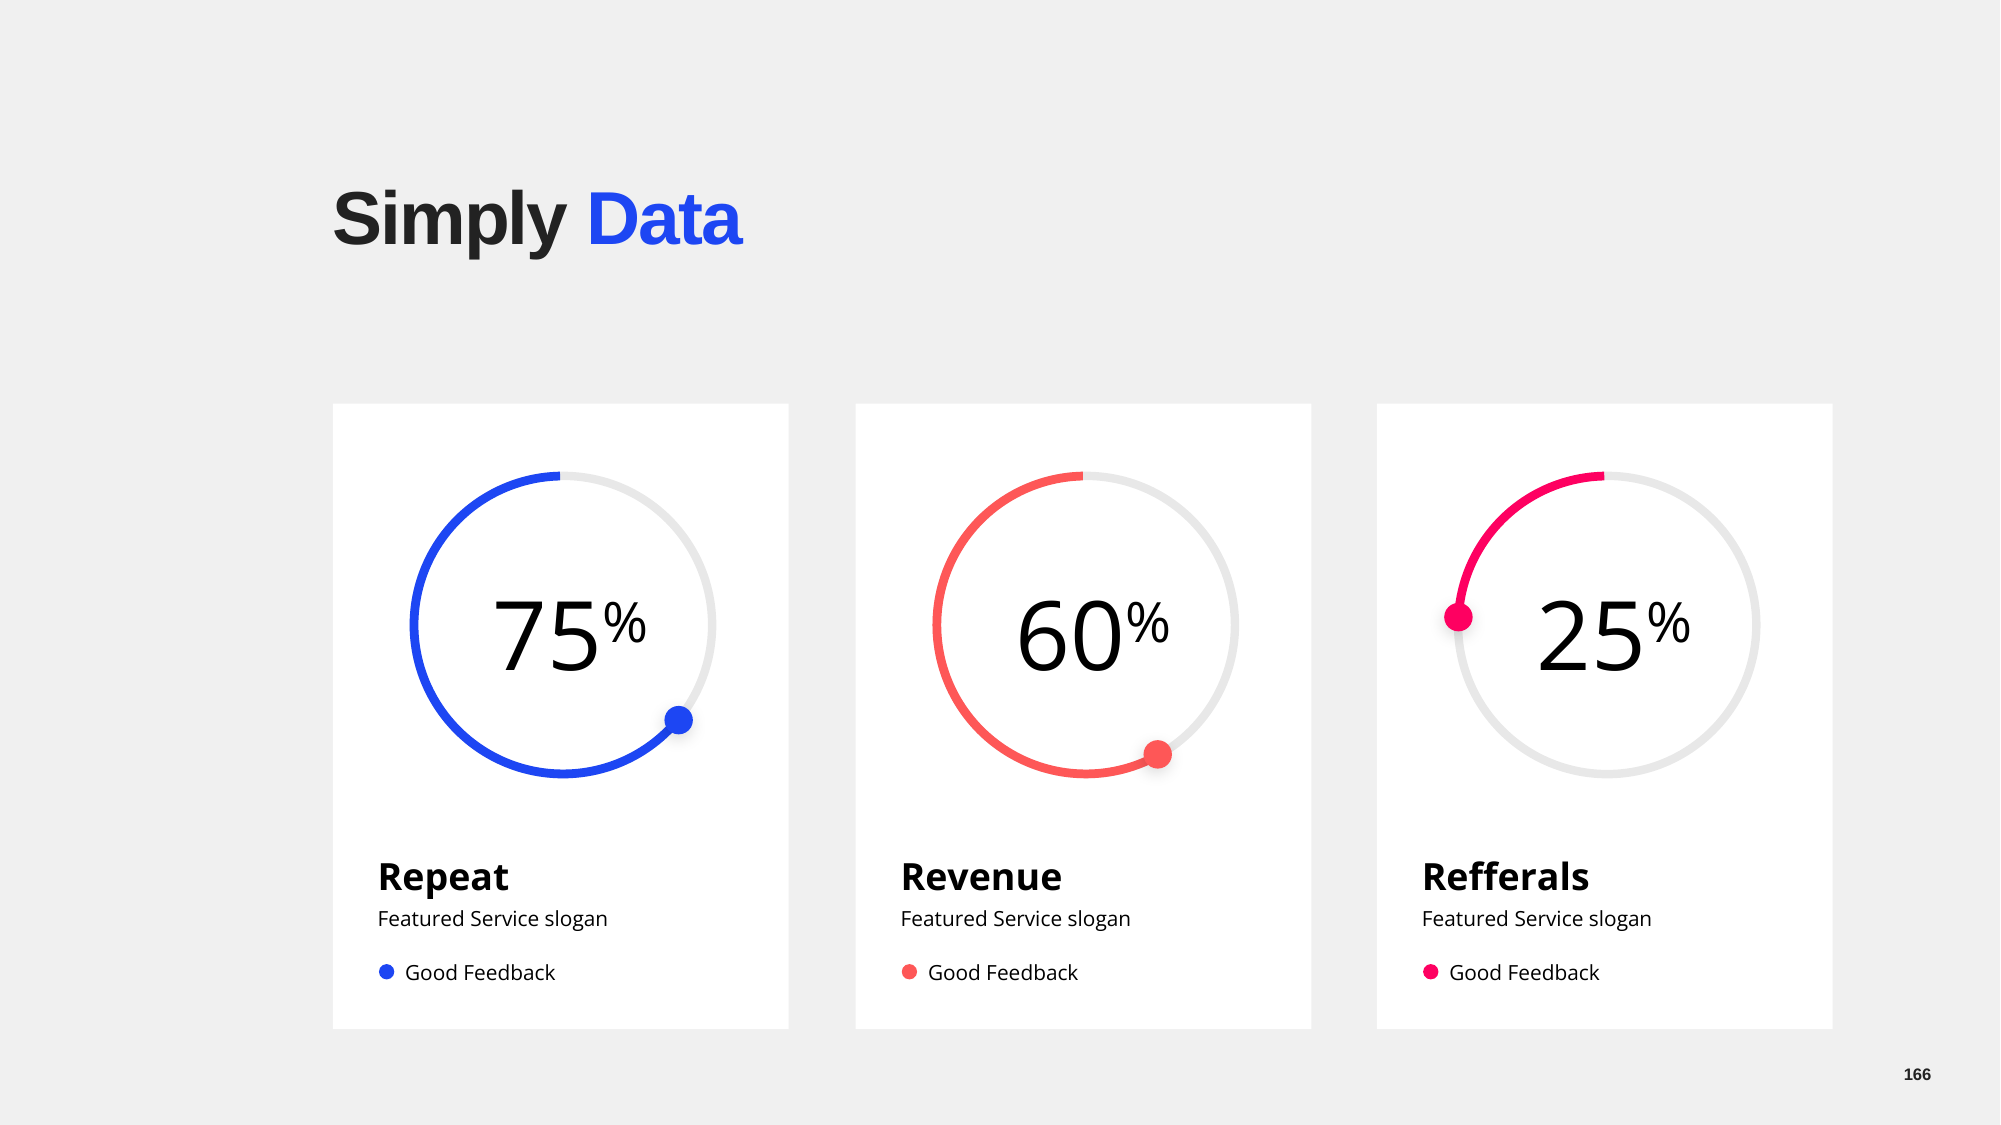

# Simply Data
Repeat
Featured Service slogan
     Good Feedback

75%

Revenue
Featured Service slogan
     Good Feedback

60%

Refferals
Featured Service slogan
     Good Feedback

25%